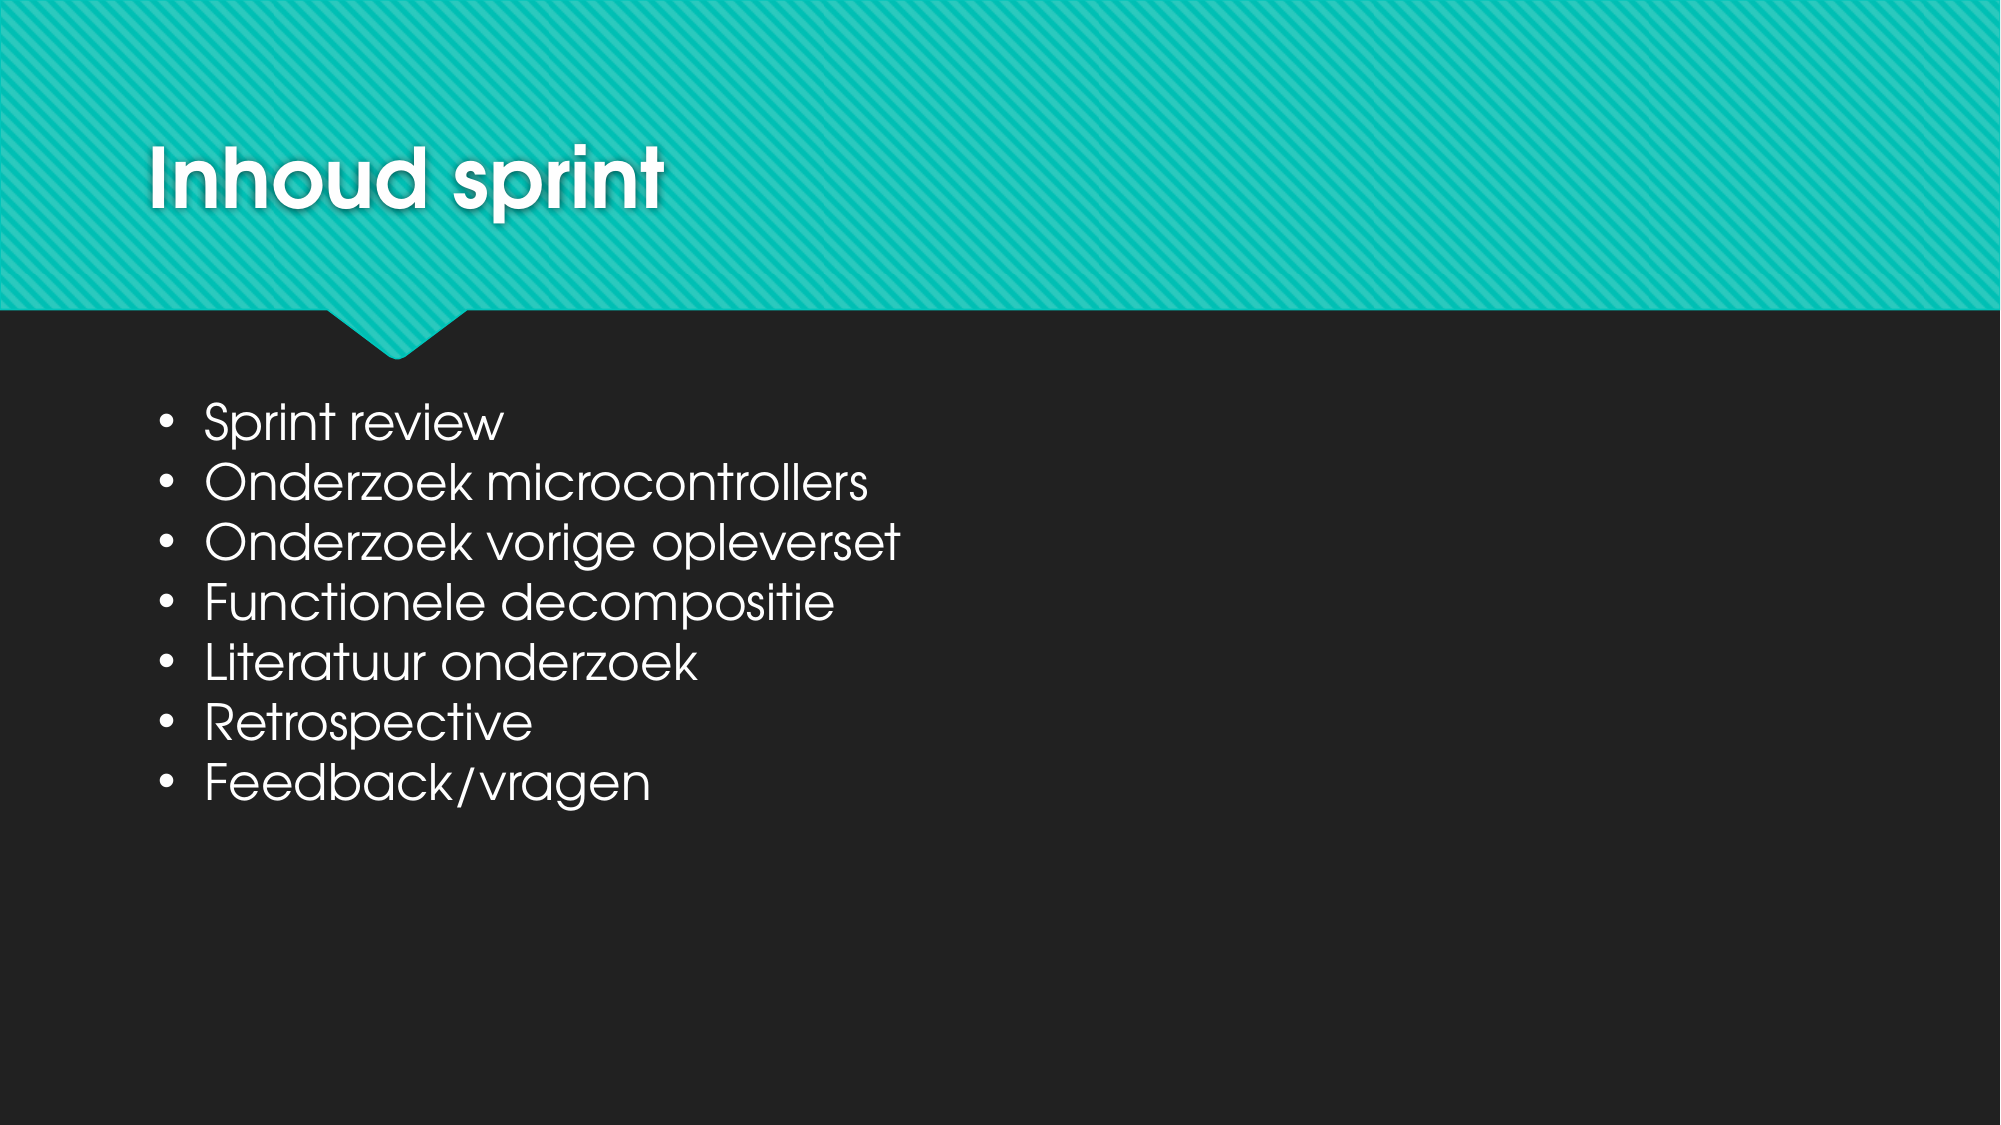

# Inhoud sprint

Sprint review
Onderzoek microcontrollers
Onderzoek vorige opleverset
Functionele decompositie
Literatuur onderzoek
Retrospective
Feedback/vragen